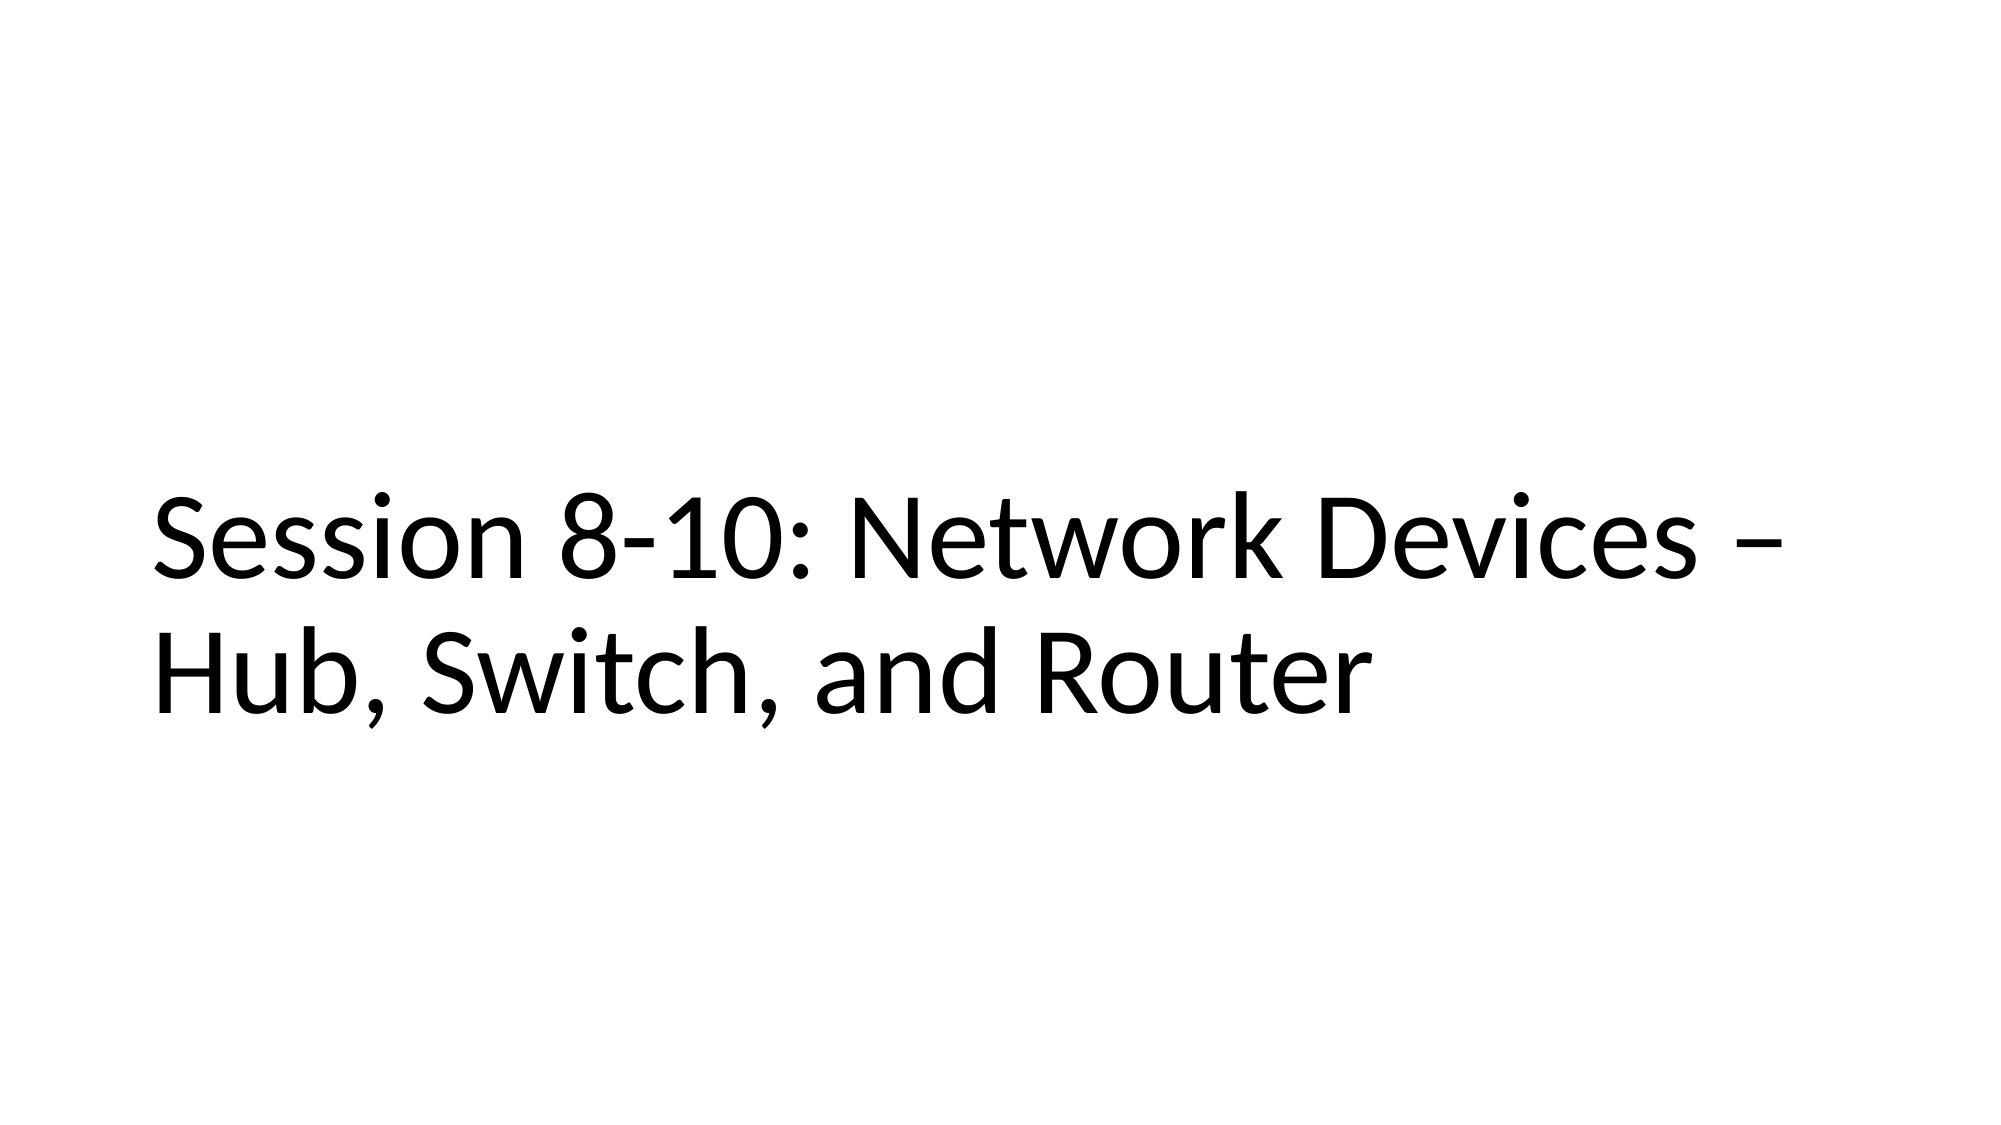

# Session 8-10: Network Devices – Hub, Switch, and Router